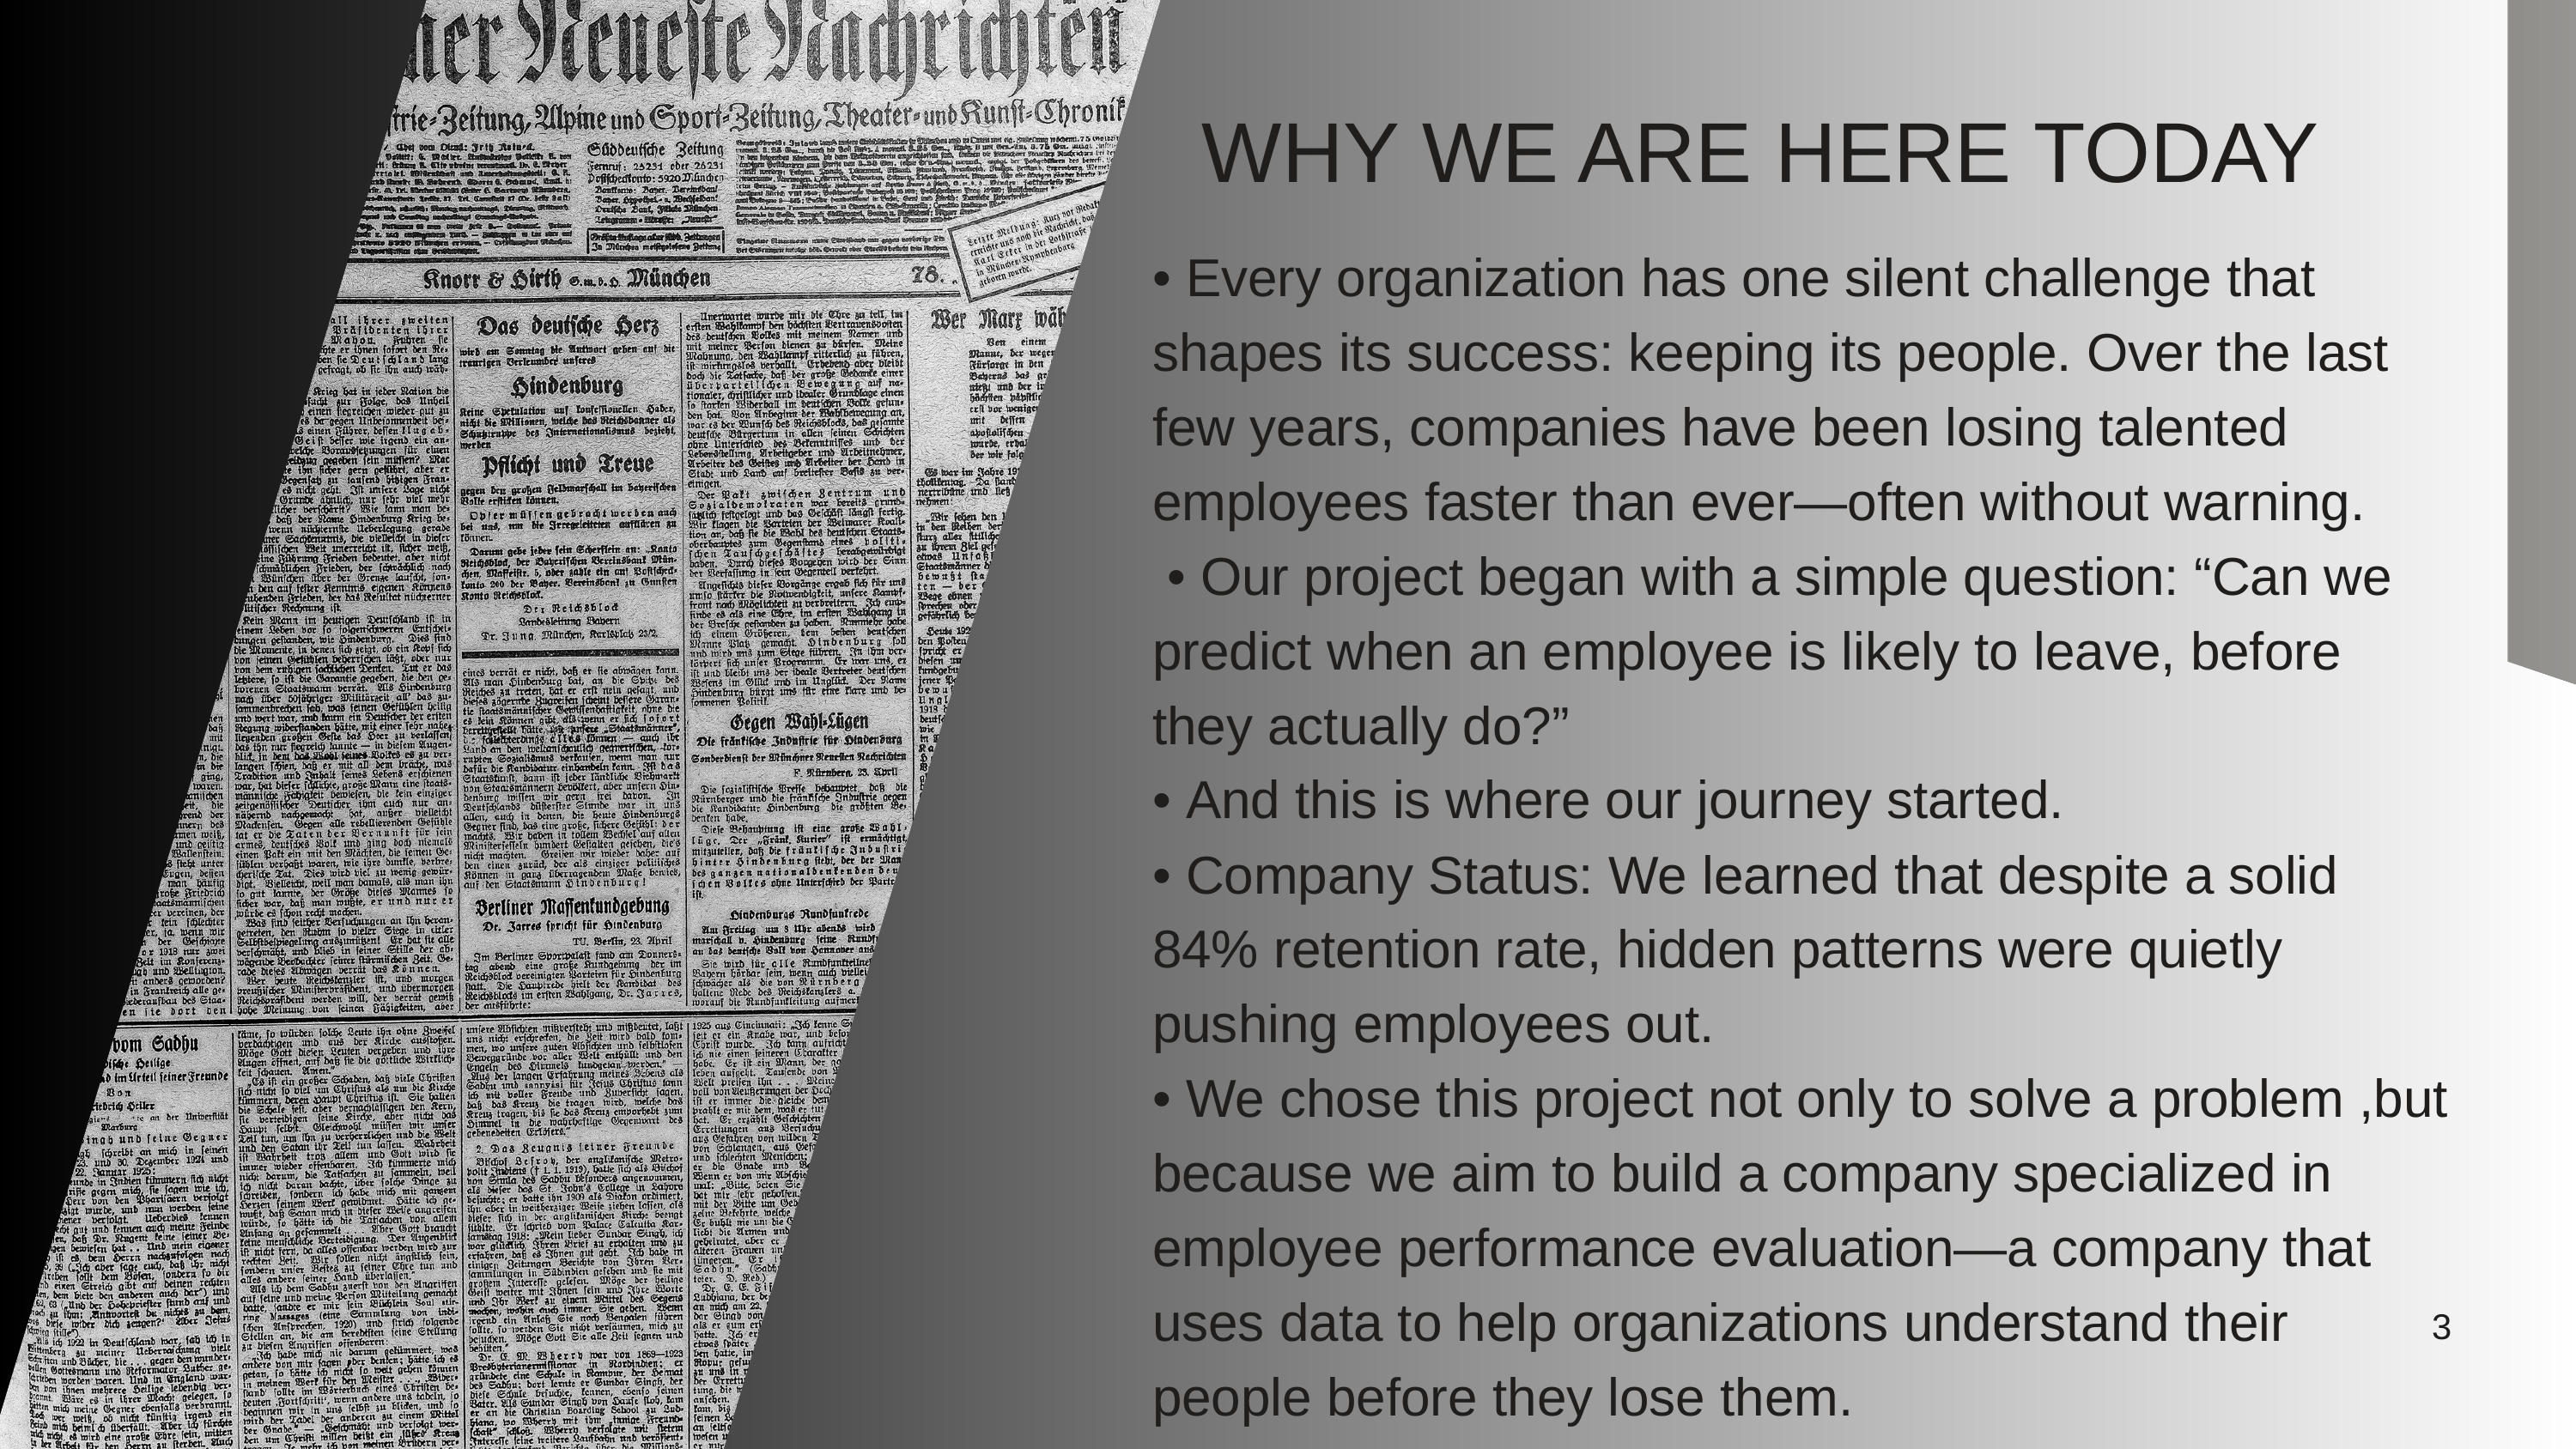

WHY WE ARE HERE TODAY
• Every organization has one silent challenge that shapes its success: keeping its people. Over the last few years, companies have been losing talented employees faster than ever—often without warning.
 • Our project began with a simple question: “Can we predict when an employee is likely to leave, before they actually do?”
• And this is where our journey started.
• Company Status: We learned that despite a solid 84% retention rate, hidden patterns were quietly pushing employees out.
• We chose this project not only to solve a problem ,but because we aim to build a company specialized in employee performance evaluation—a company that uses data to help organizations understand their people before they lose them.
3